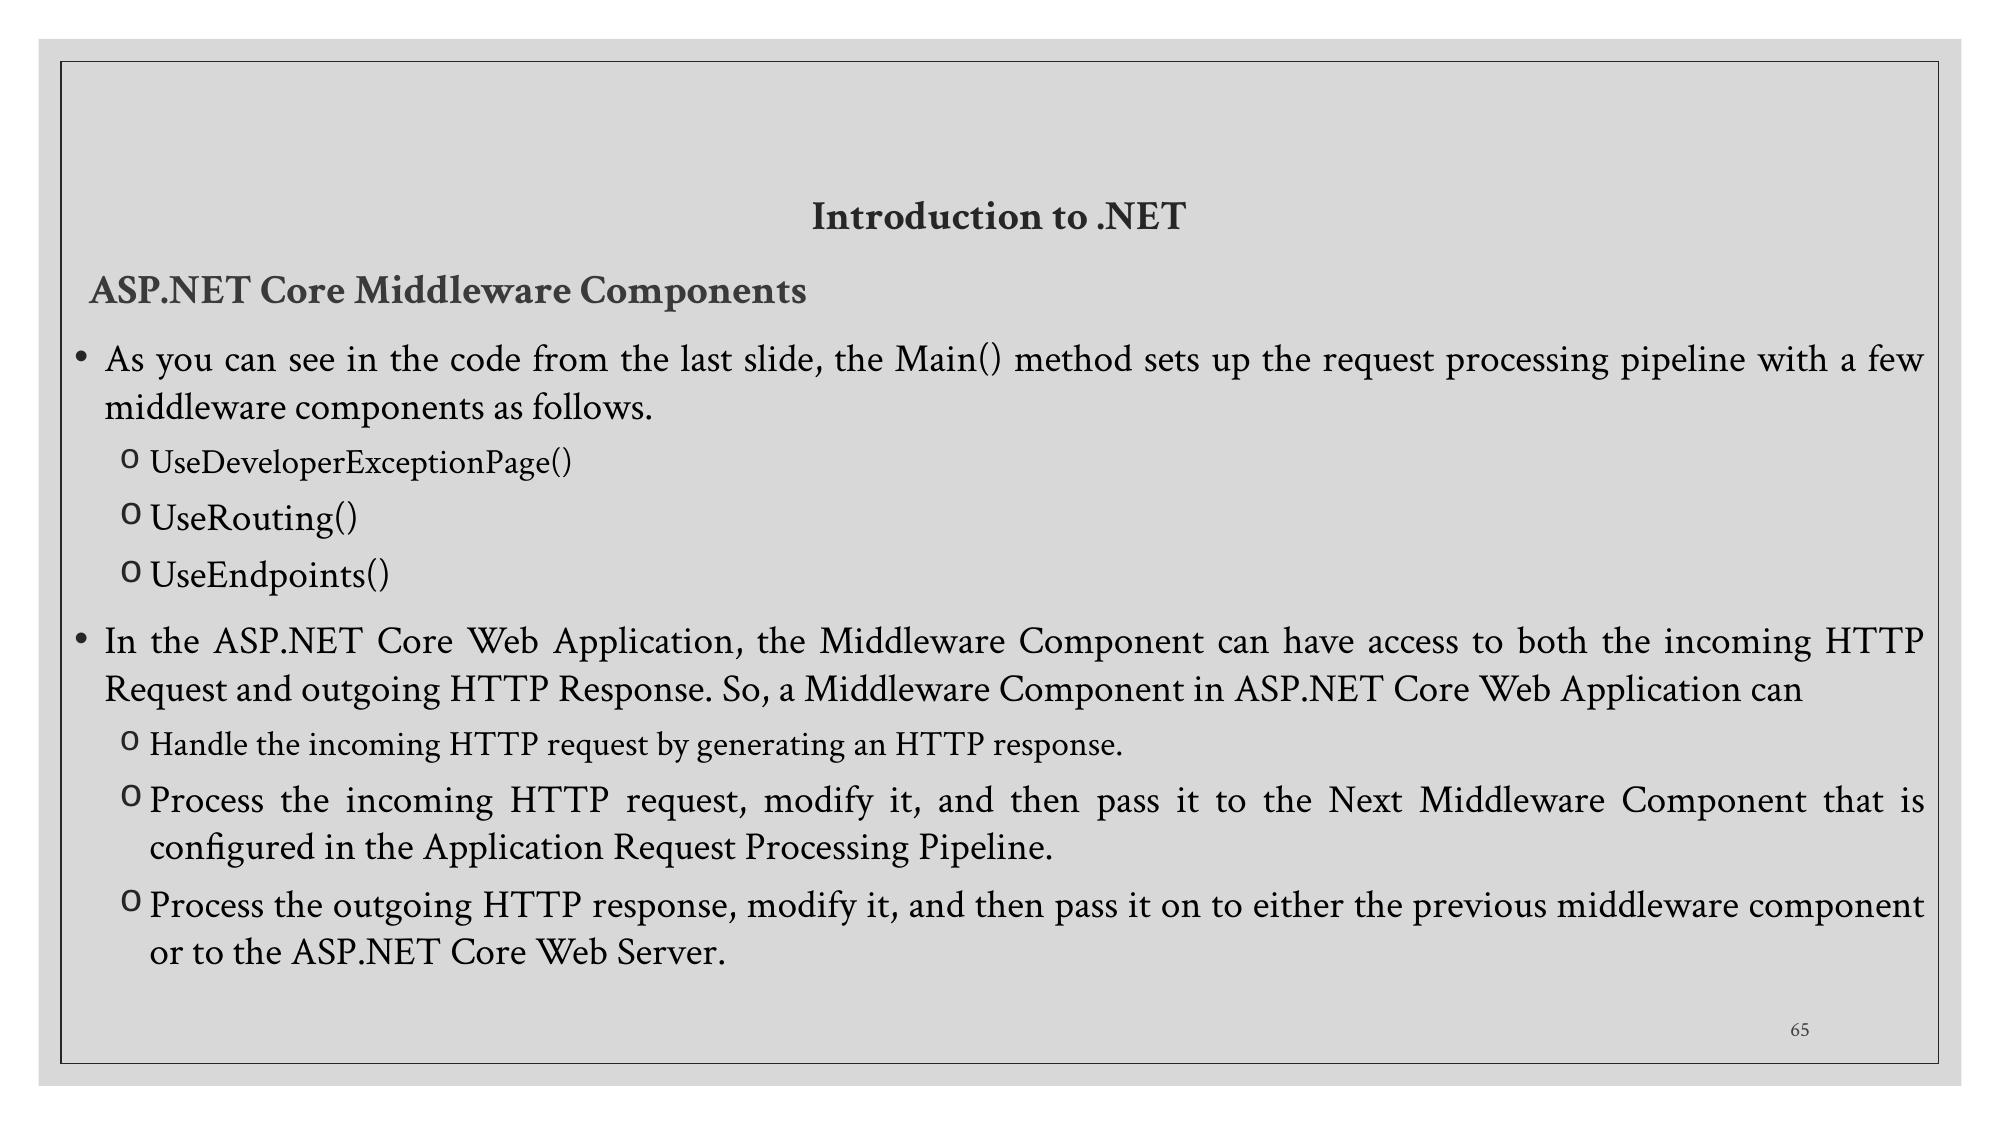

# Introduction to .NET
 ASP.NET Core Middleware Components
As you can see in the code from the last slide, the Main() method sets up the request processing pipeline with a few middleware components as follows.
UseDeveloperExceptionPage()
UseRouting()
UseEndpoints()
In the ASP.NET Core Web Application, the Middleware Component can have access to both the incoming HTTP Request and outgoing HTTP Response. So, a Middleware Component in ASP.NET Core Web Application can
Handle the incoming HTTP request by generating an HTTP response.
Process the incoming HTTP request, modify it, and then pass it to the Next Middleware Component that is configured in the Application Request Processing Pipeline.
Process the outgoing HTTP response, modify it, and then pass it on to either the previous middleware component or to the ASP.NET Core Web Server.

65